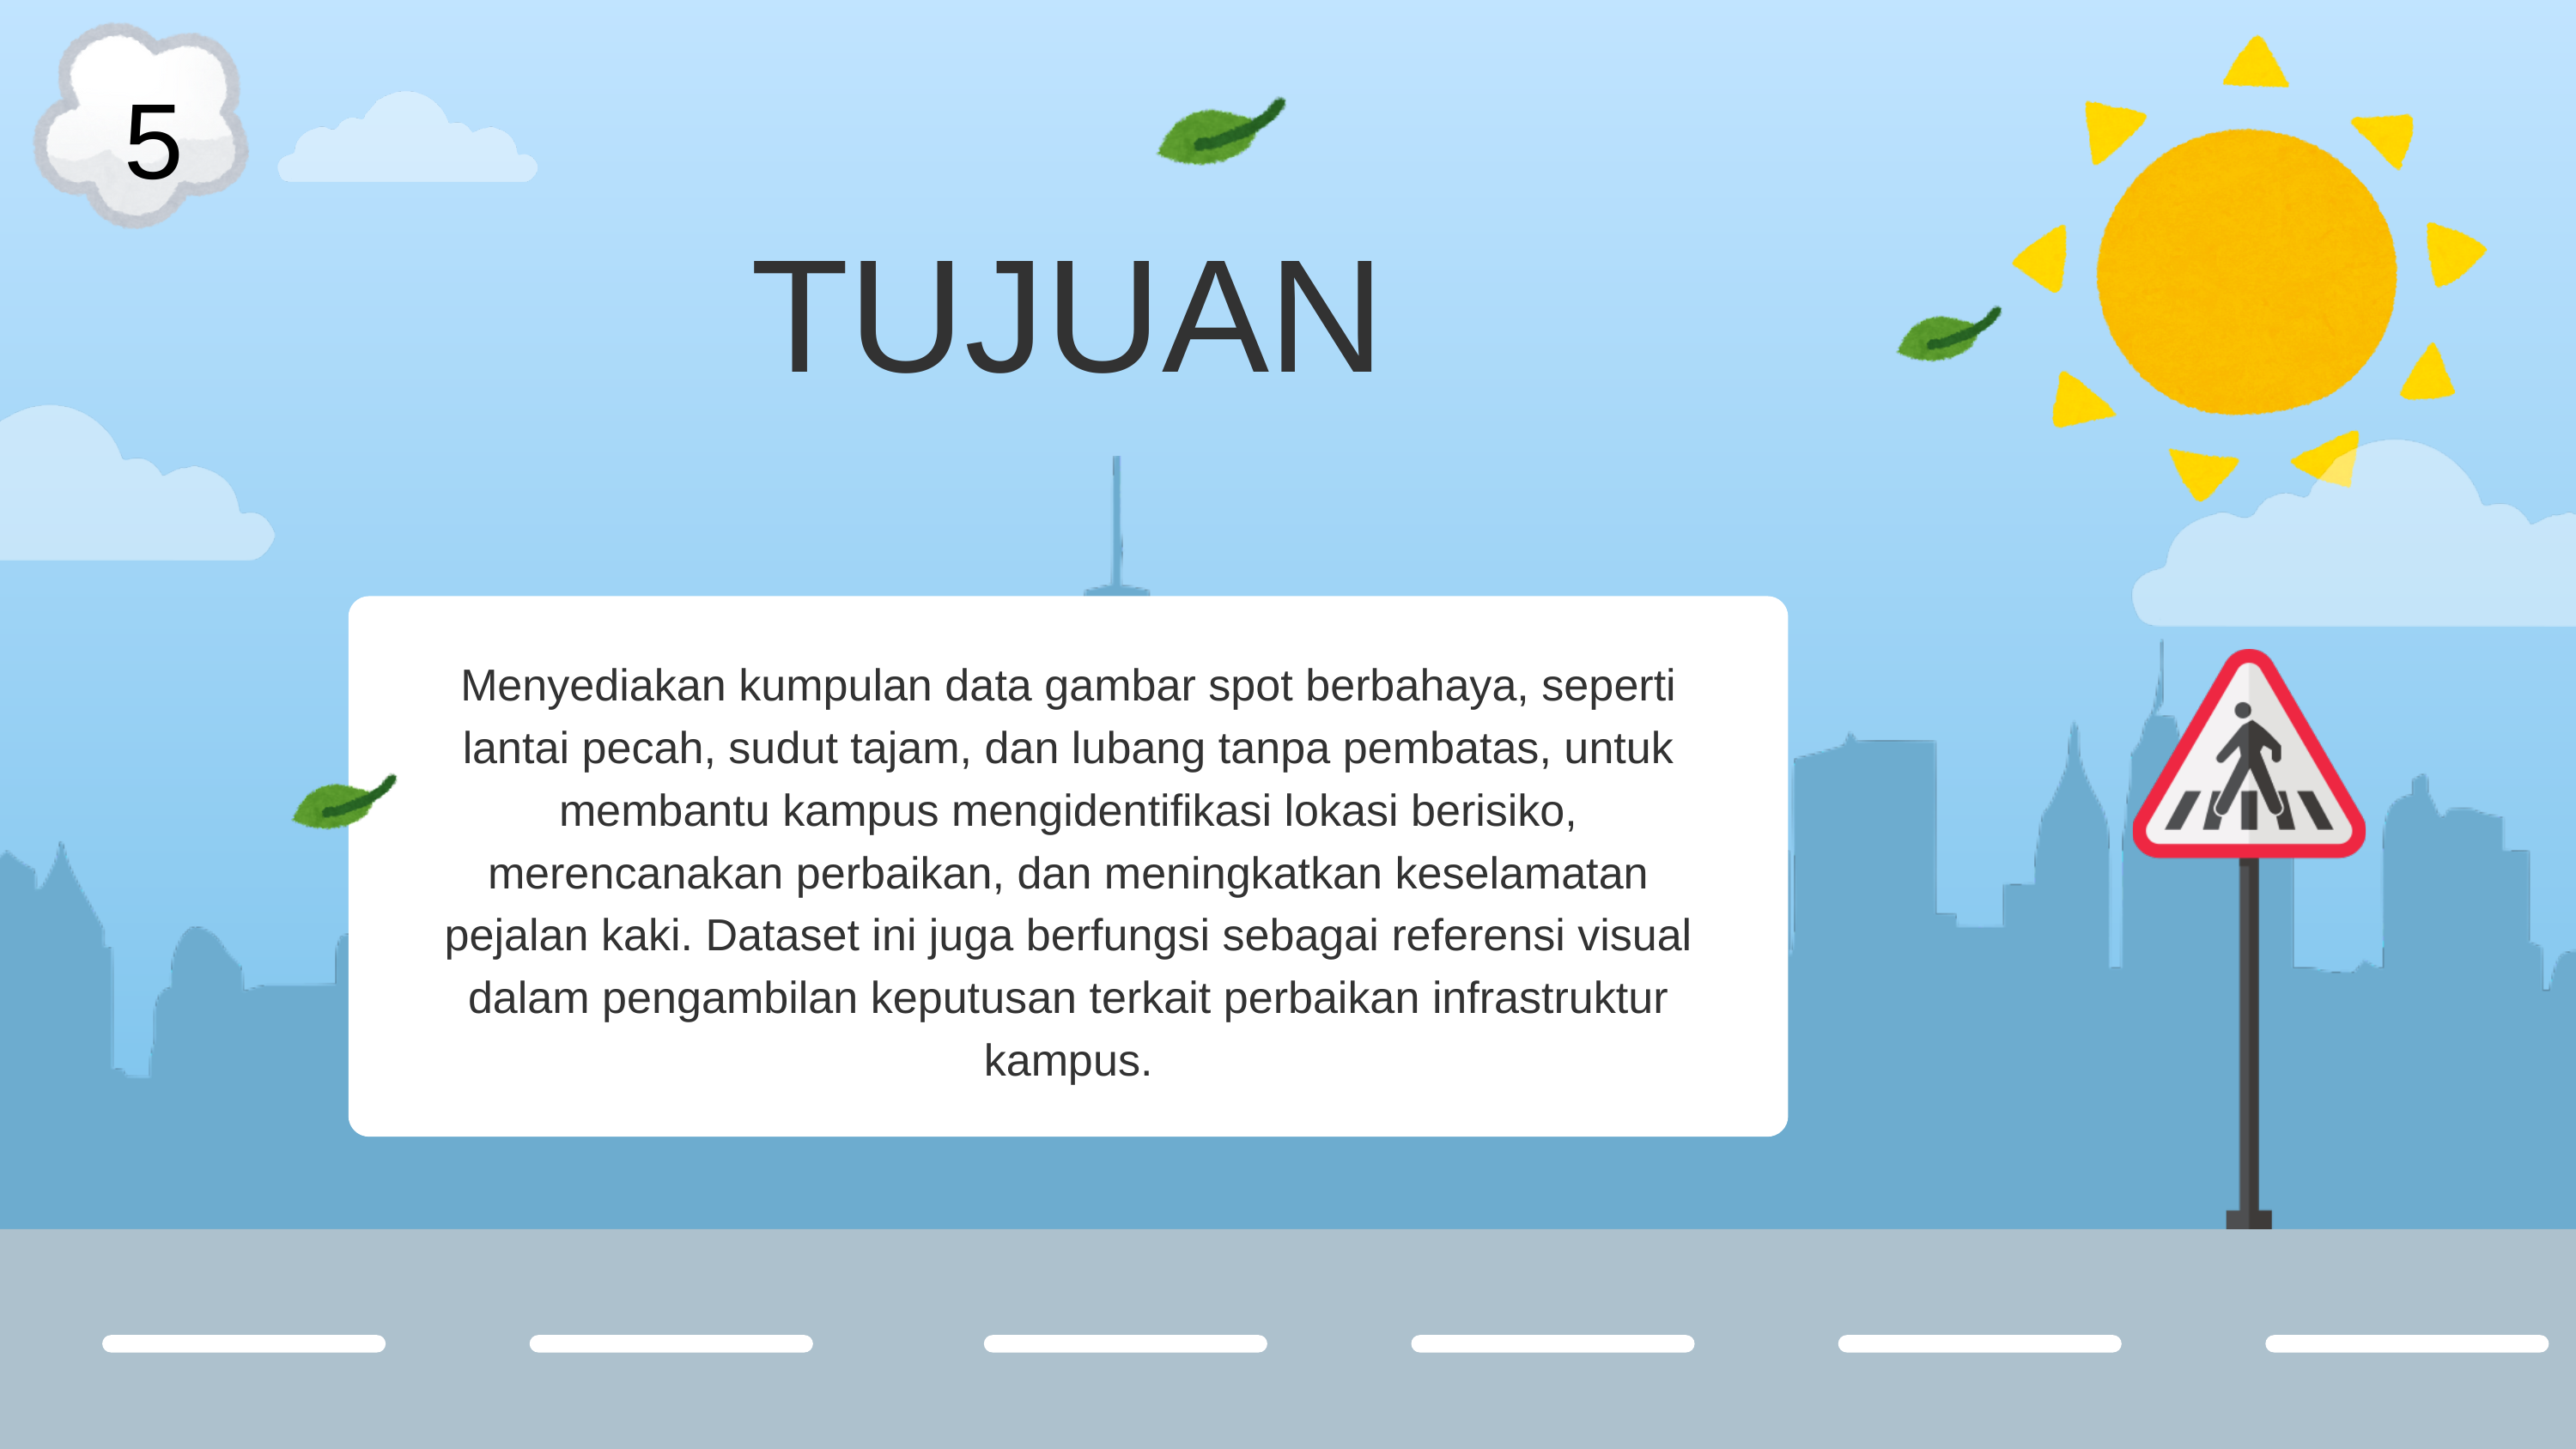

5

TUJUAN

Menyediakan kumpulan data gambar spot berbahaya, seperti lantai pecah, sudut tajam, dan lubang tanpa pembatas, untuk membantu kampus mengidentifikasi lokasi berisiko, merencanakan perbaikan, dan meningkatkan keselamatan pejalan kaki. Dataset ini juga berfungsi sebagai referensi visual dalam pengambilan keputusan terkait perbaikan infrastruktur kampus.